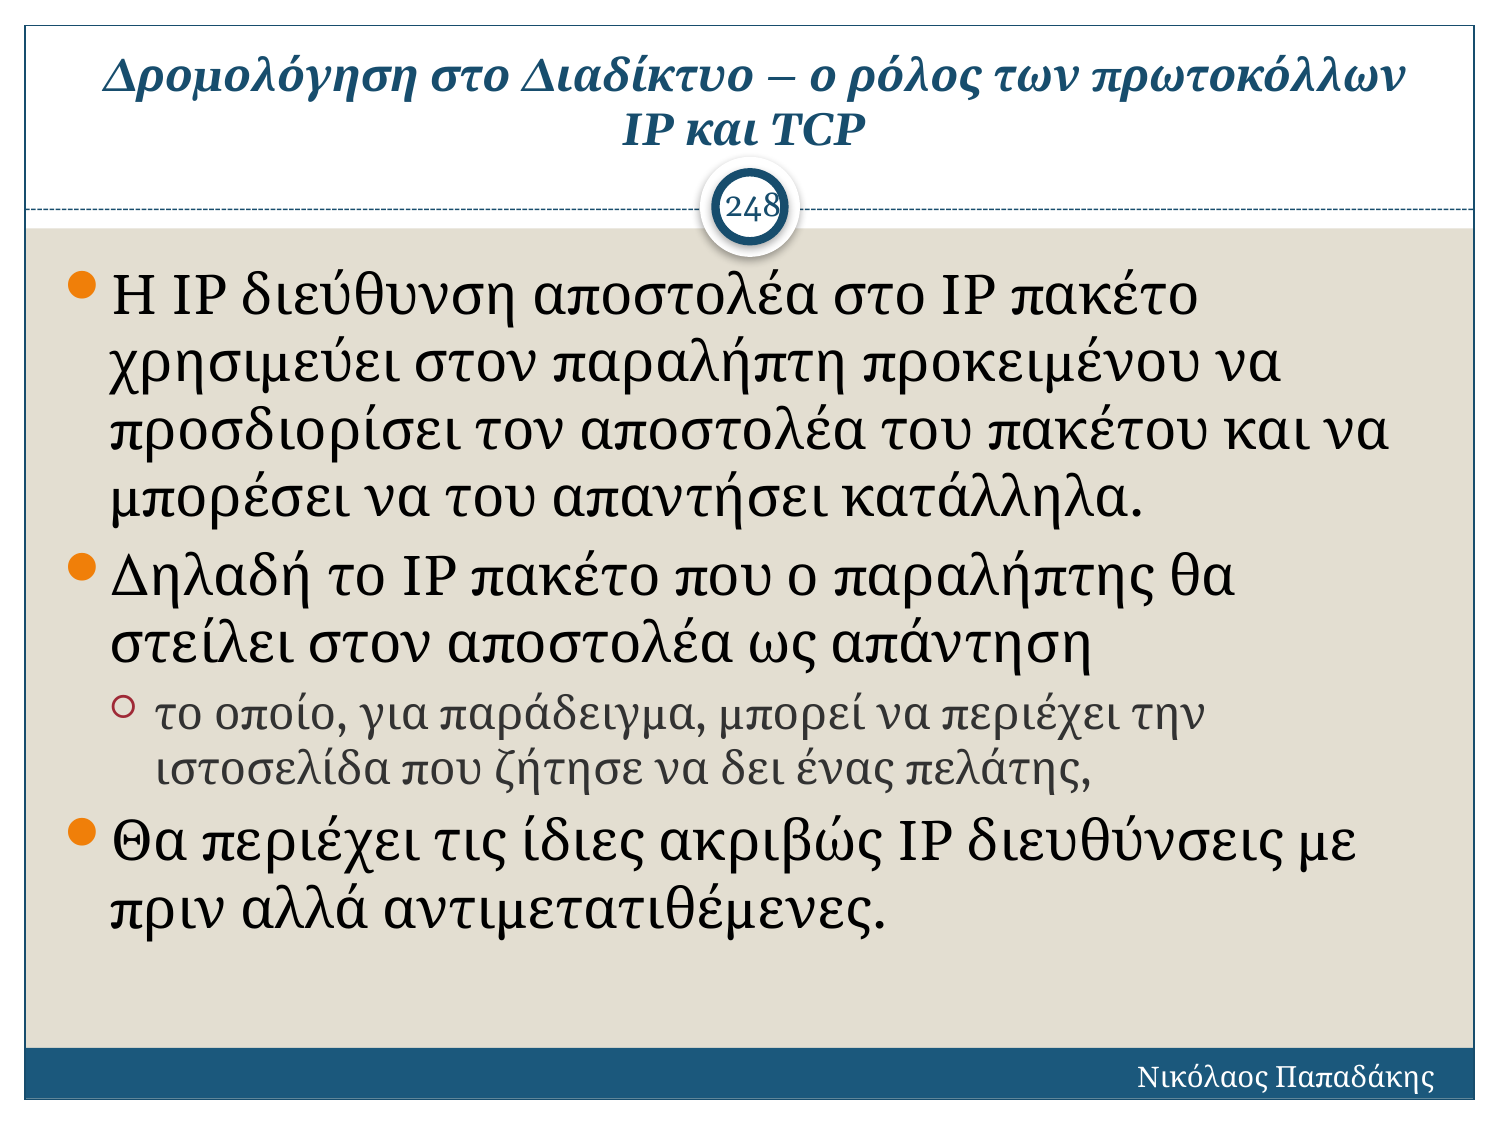

# Δρομολόγηση στο Διαδίκτυο – ο ρόλος των πρωτοκόλλων ΙΡ και TCP
248
Η ΙΡ διεύθυνση αποστολέα στο ΙΡ πακέτο χρησιμεύει στον παραλήπτη προκειμένου να προσδιορίσει τον αποστολέα του πακέτου και να μπορέσει να του απαντήσει κατάλληλα.
Δηλαδή το ΙΡ πακέτο που ο παραλήπτης θα στείλει στον αποστολέα ως απάντηση
το οποίο, για παράδειγμα, μπορεί να περιέχει την ιστοσελίδα που ζήτησε να δει ένας πελάτης,
Θα περιέχει τις ίδιες ακριβώς ΙΡ διευθύνσεις με πριν αλλά αντιμετατιθέμενες.

Νικόλαος Παπαδάκης